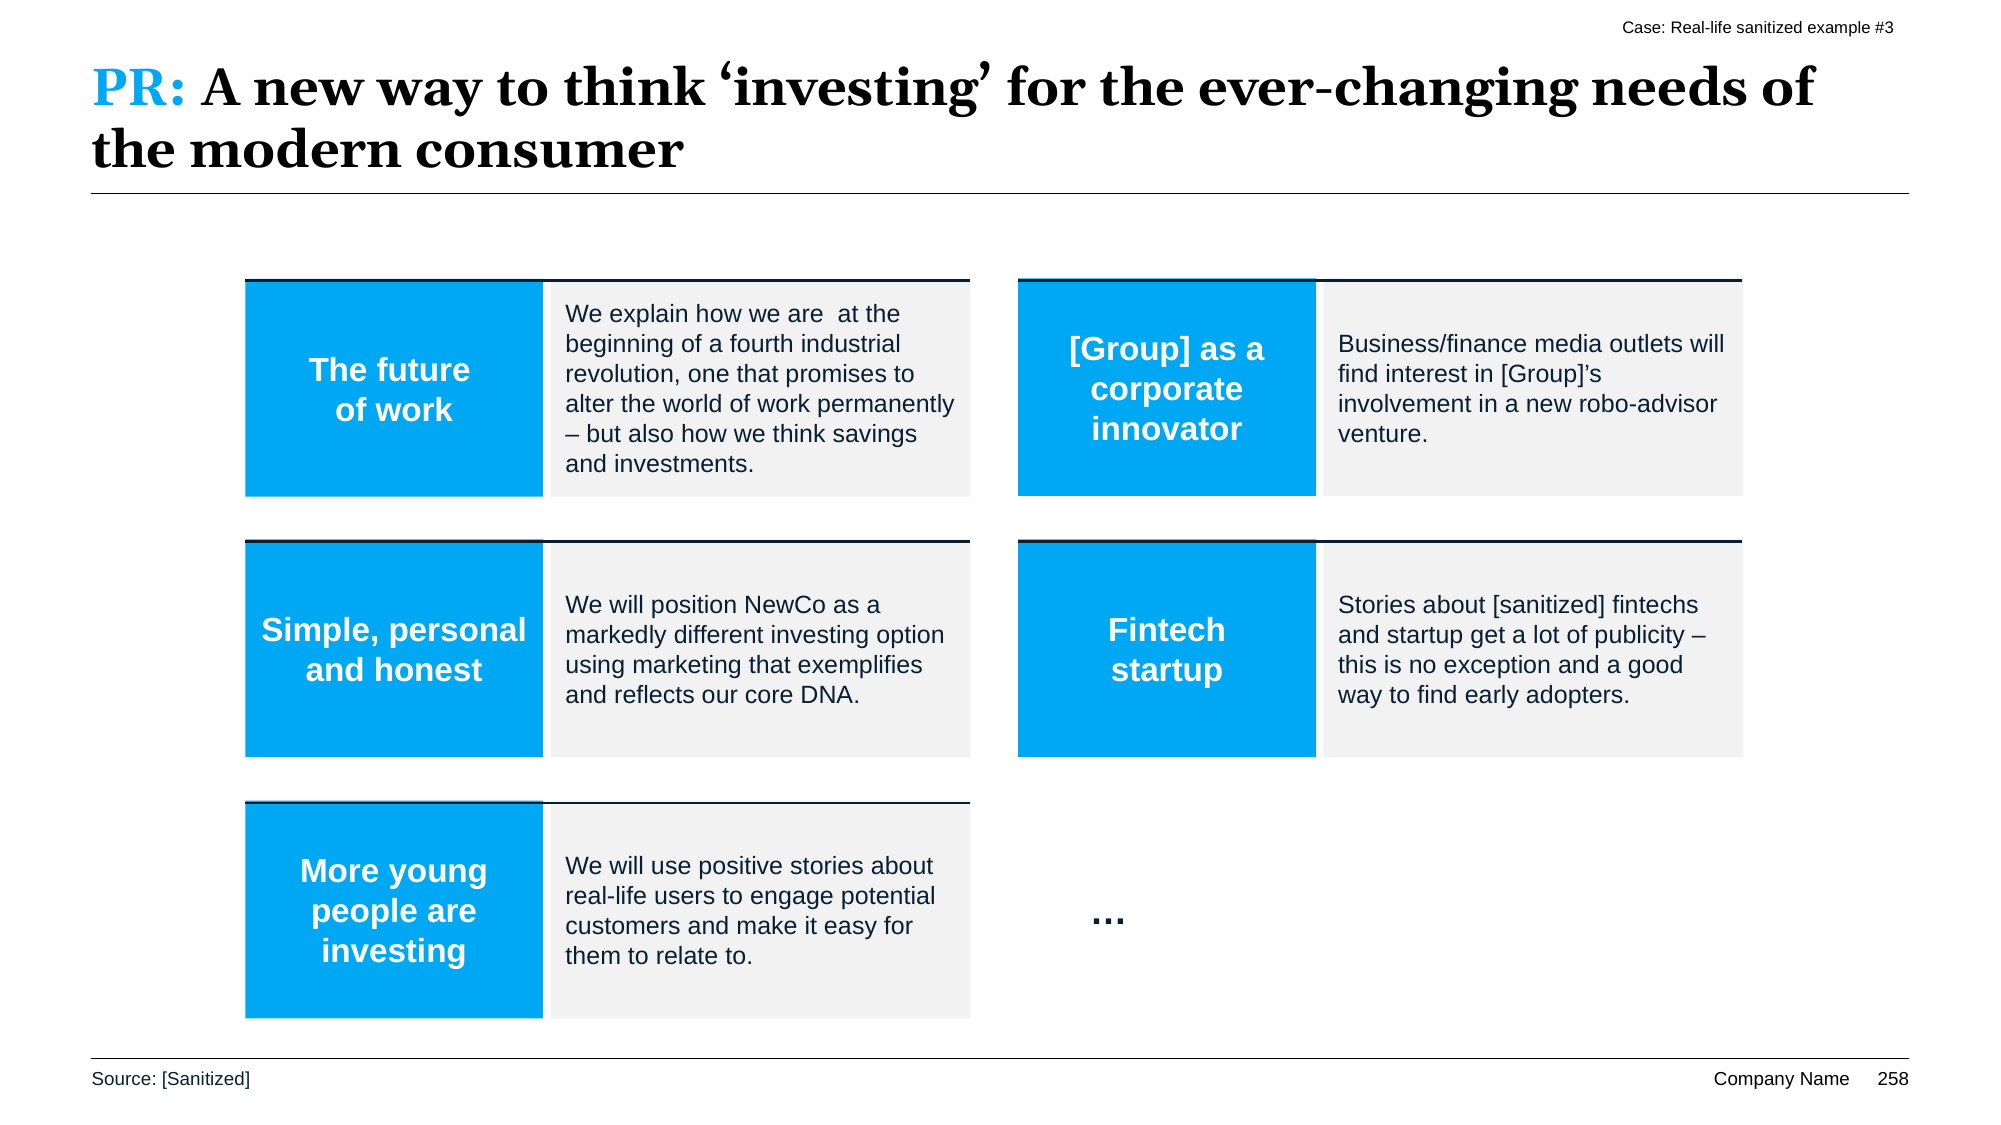

Case: Real-life sanitized example #3
# PR: A new way to think ‘investing’ for the ever-changing needs of the modern consumer
[Group] as a corporate innovator
Business/finance media outlets will find interest in [Group]’s involvement in a new robo-advisor venture.
The future
of work
We explain how we are  at the beginning of a fourth industrial revolution, one that promises to alter the world of work permanently – but also how we think savings and investments.
Simple, personal and honest
We will position NewCo as a markedly different investing option using marketing that exemplifies and reflects our core DNA.
Fintech
startup
Stories about [sanitized] fintechs and startup get a lot of publicity – this is no exception and a good way to find early adopters.
More young people are investing
We will use positive stories about real-life users to engage potential customers and make it easy for them to relate to.
…
Source: [Sanitized]